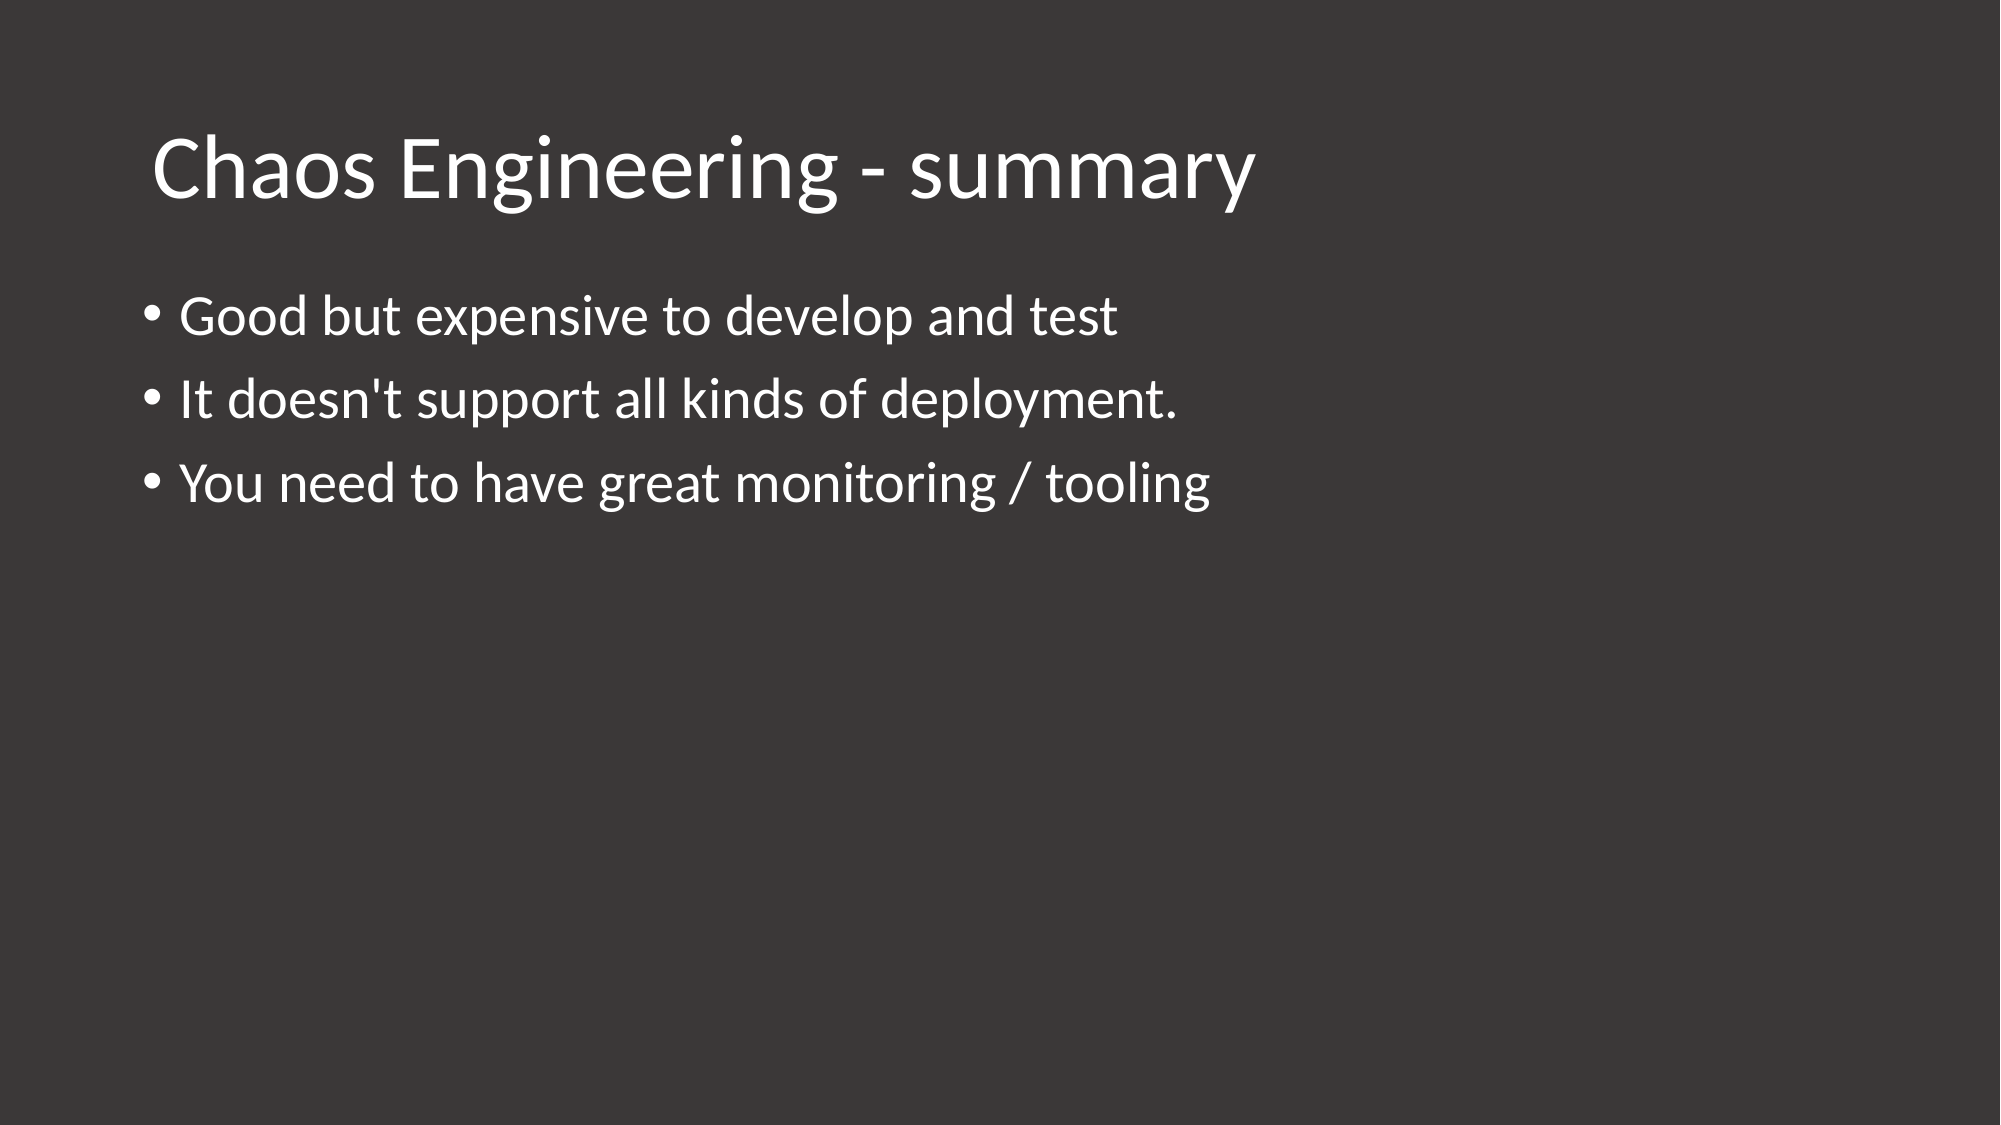

# Chaos Engineering - summary
Good but expensive to develop and test
It doesn't support all kinds of deployment.
You need to have great monitoring / tooling